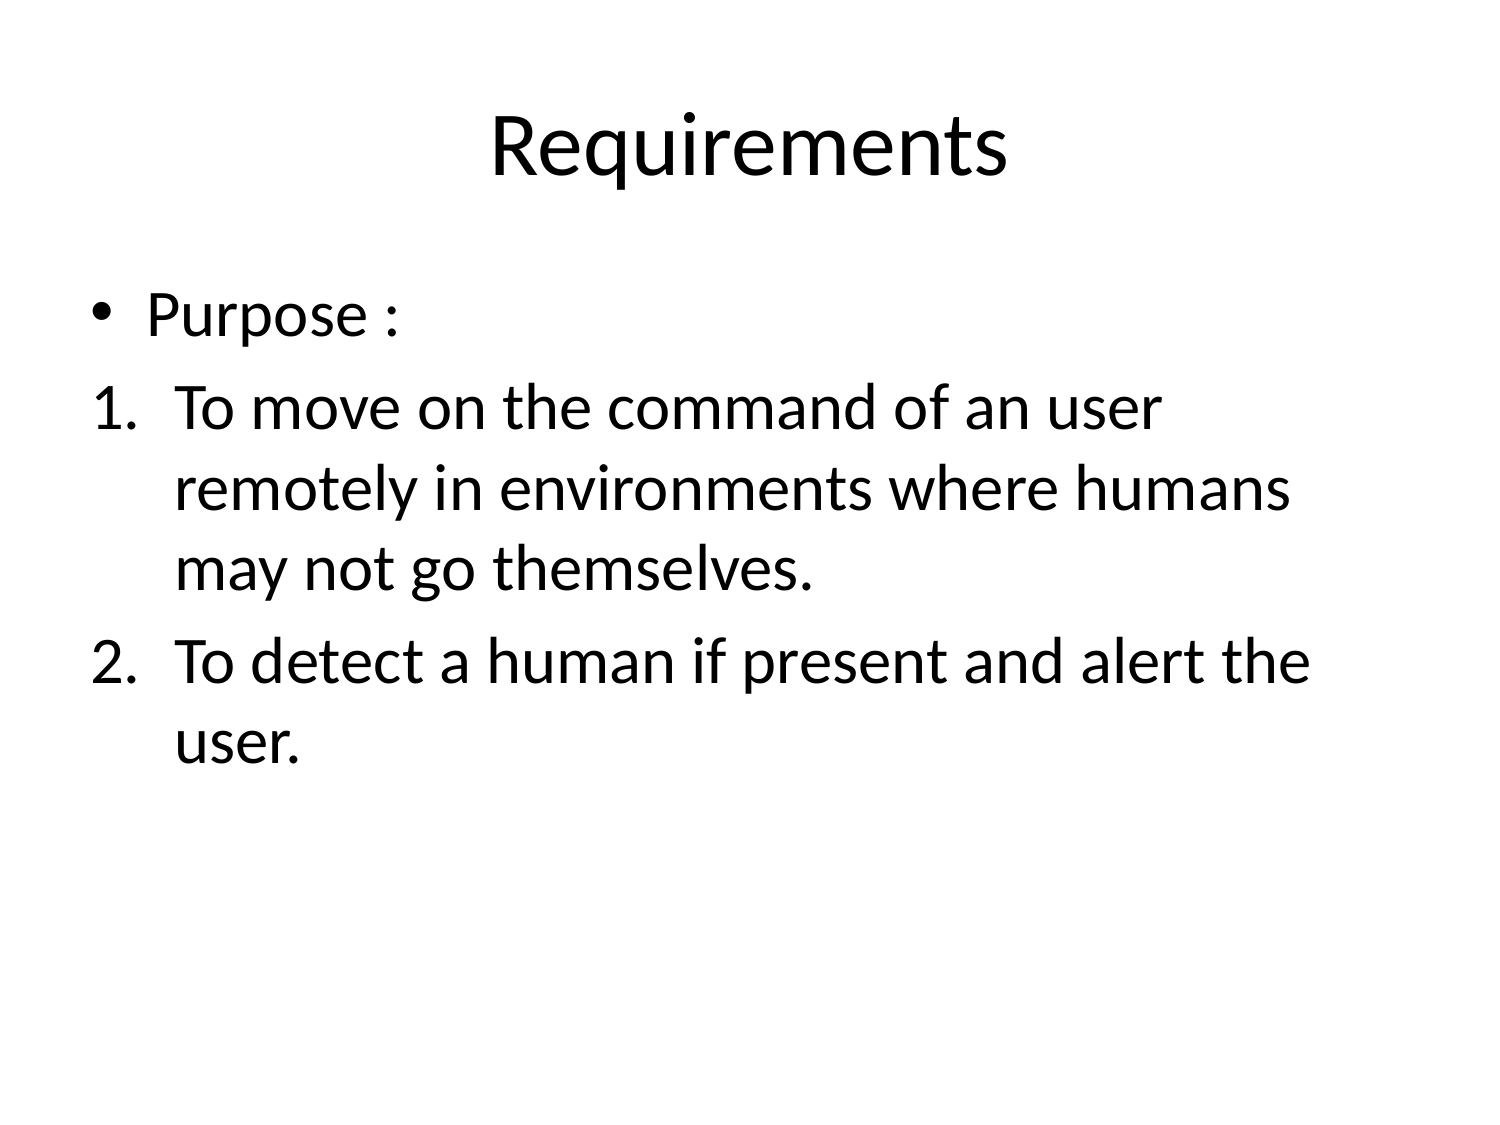

# Requirements
Purpose :
To move on the command of an user remotely in environments where humans may not go themselves.
To detect a human if present and alert the user.